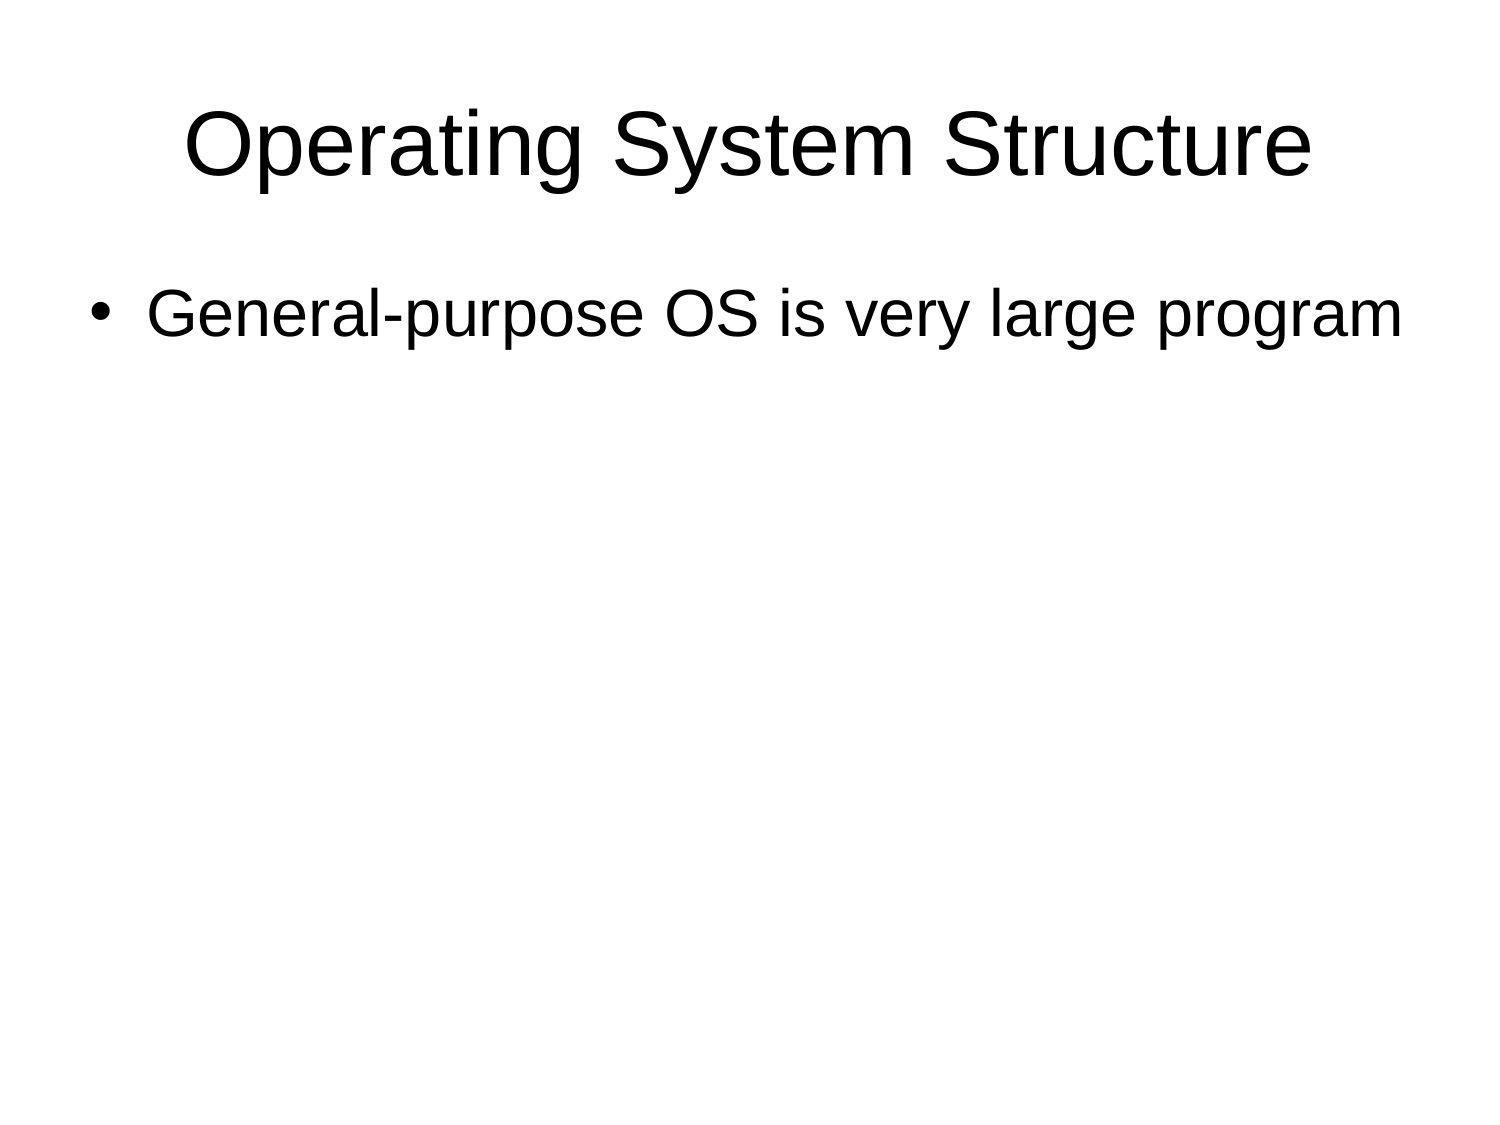

Operating System Structure
General-purpose OS is very large program